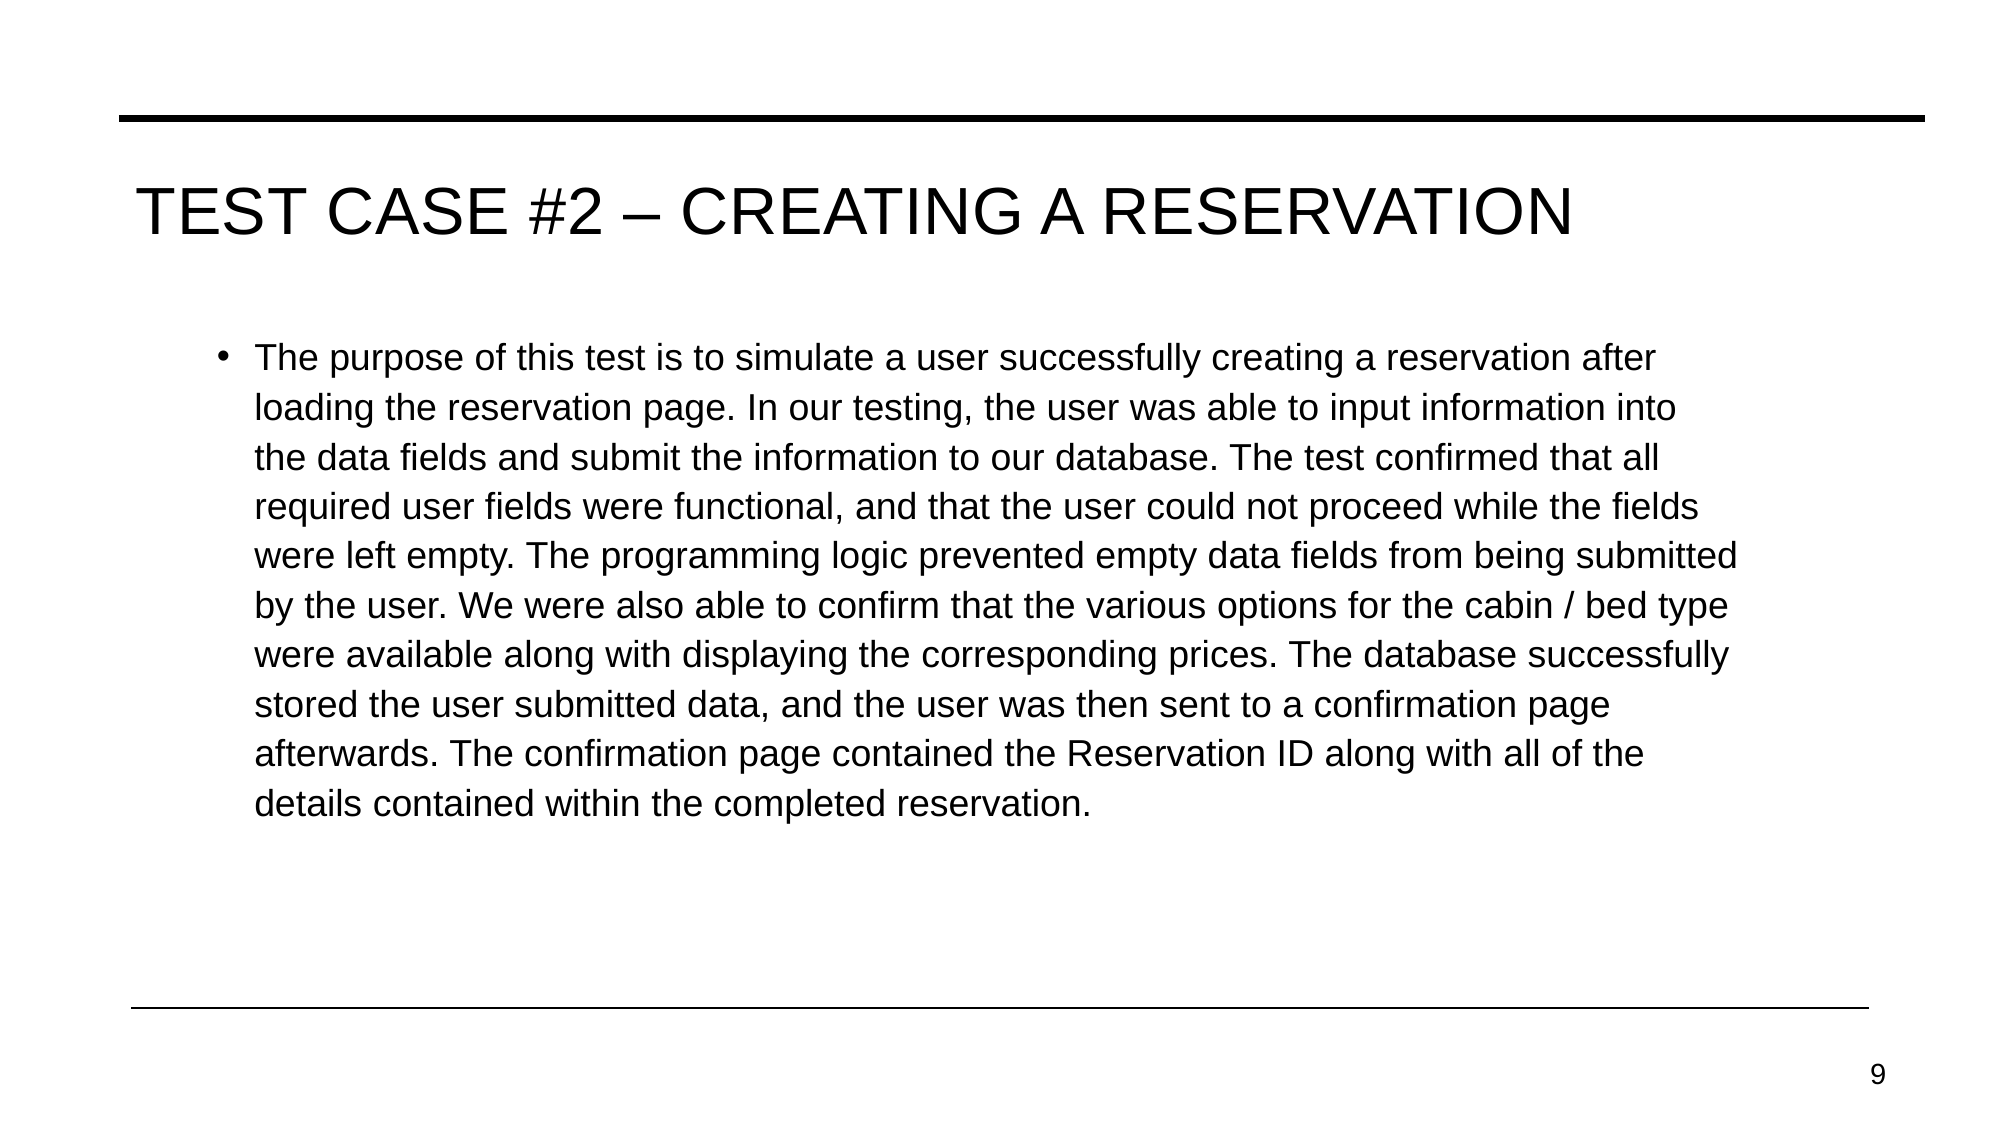

# Test case #2 – Creating a reservation
The purpose of this test is to simulate a user successfully creating a reservation after loading the reservation page. In our testing, the user was able to input information into the data fields and submit the information to our database. The test confirmed that all required user fields were functional, and that the user could not proceed while the fields were left empty. The programming logic prevented empty data fields from being submitted by the user. We were also able to confirm that the various options for the cabin / bed type were available along with displaying the corresponding prices. The database successfully stored the user submitted data, and the user was then sent to a confirmation page afterwards. The confirmation page contained the Reservation ID along with all of the details contained within the completed reservation.
9